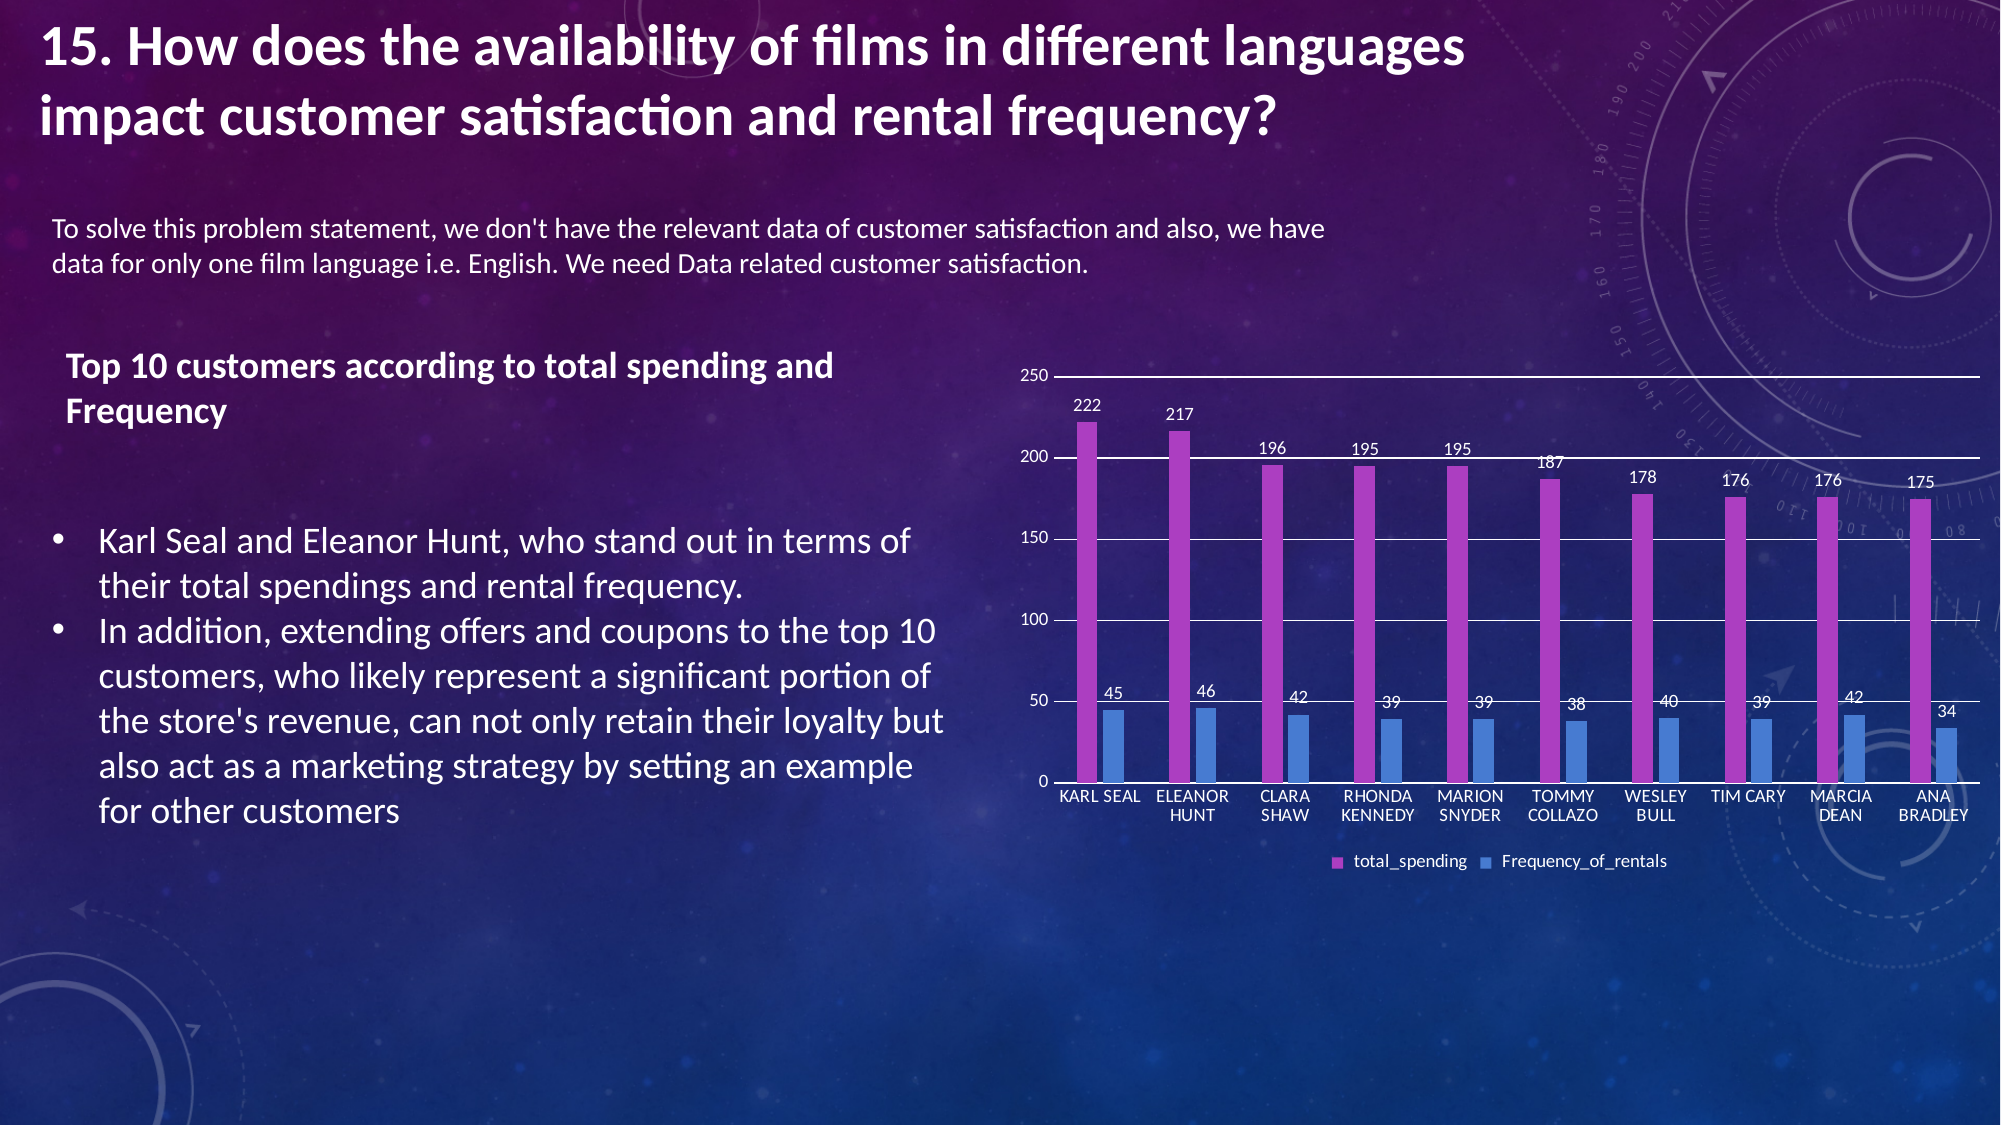

15. How does the availability of films in different languages impact customer satisfaction and rental frequency?

To solve this problem statement, we don't have the relevant data of customer satisfaction and also, we have data for only one film language i.e. English. We need Data related customer satisfaction.

Top 10 customers according to total spending and Frequency

### Chart

| Category |  total_spending |  Frequency_of_rentals |
|---|---|---|
| KARL SEAL | 222.0 | 45.0 |
| ELEANOR HUNT | 217.0 | 46.0 |
| CLARA SHAW | 196.0 | 42.0 |
| RHONDA KENNEDY | 195.0 | 39.0 |
| MARION SNYDER | 195.0 | 39.0 |
| TOMMY COLLAZO | 187.0 | 38.0 |
| WESLEY BULL | 178.0 | 40.0 |
| TIM CARY | 176.0 | 39.0 |
| MARCIA DEAN | 176.0 | 42.0 |
| ANA BRADLEY | 175.0 | 34.0 |
Karl Seal and Eleanor Hunt, who stand out in terms of their total spendings and rental frequency.
In addition, extending offers and coupons to the top 10 customers, who likely represent a significant portion of the store's revenue, can not only retain their loyalty but also act as a marketing strategy by setting an example for other customers